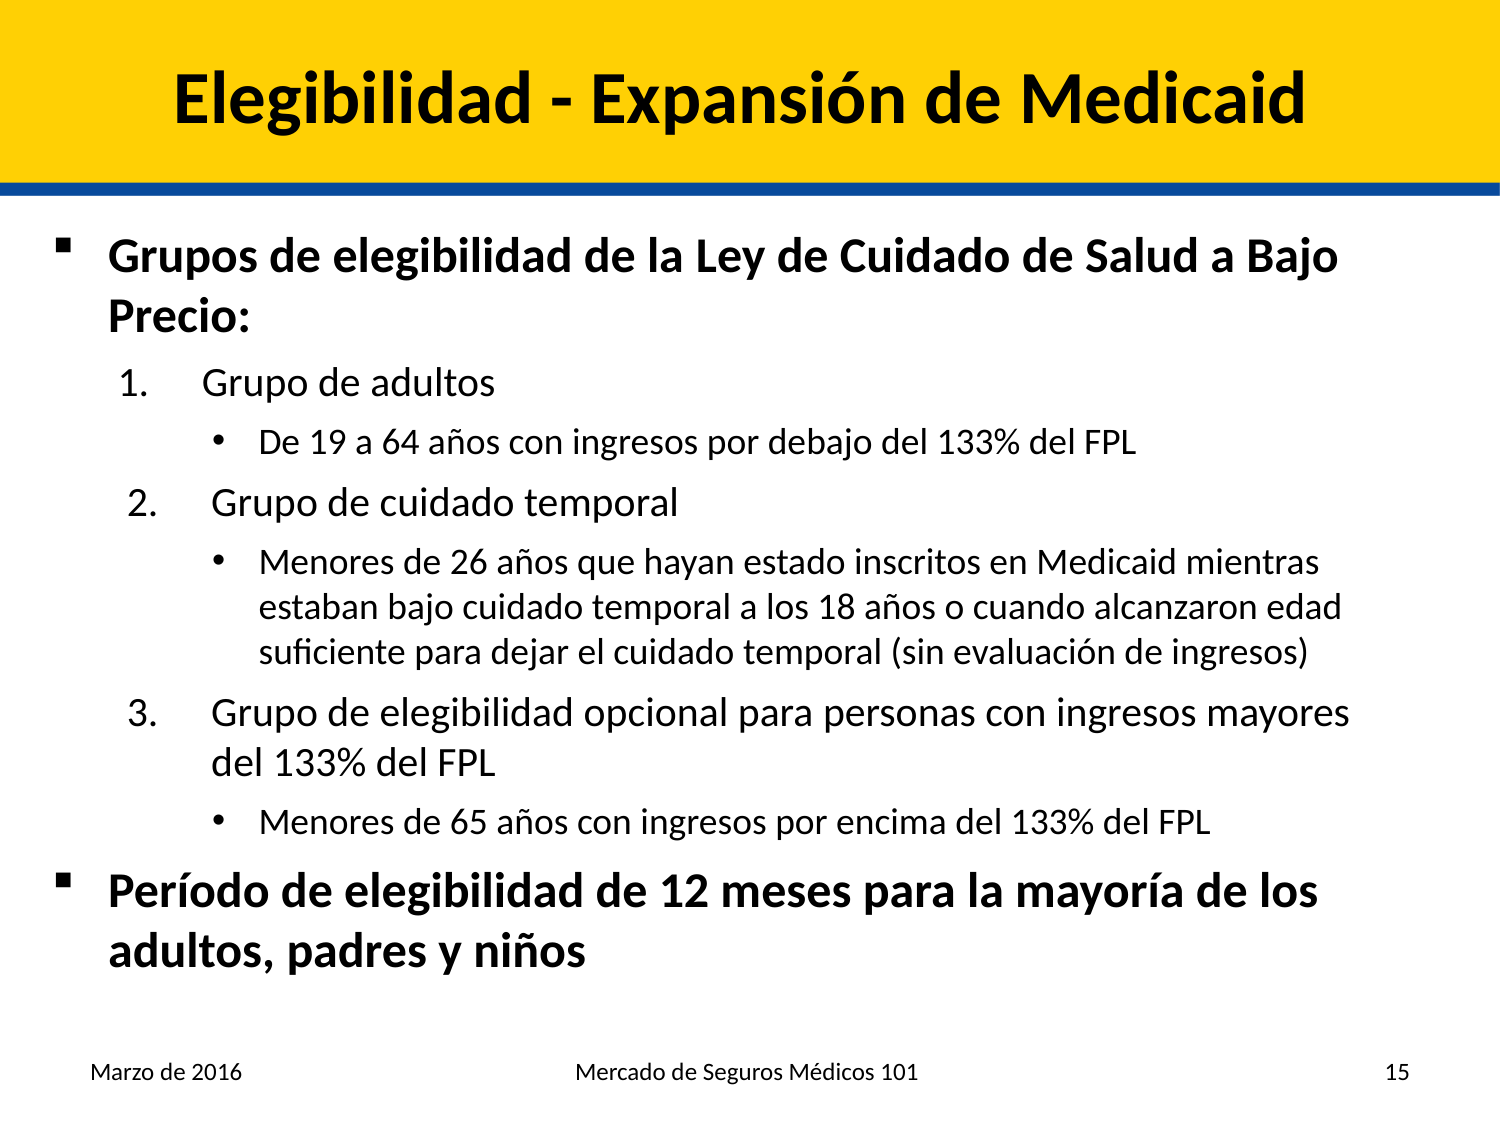

# Elegibilidad - Expansión de Medicaid
Grupos de elegibilidad de la Ley de Cuidado de Salud a Bajo Precio:
Grupo de adultos
De 19 a 64 años con ingresos por debajo del 133% del FPL
Grupo de cuidado temporal
Menores de 26 años que hayan estado inscritos en Medicaid mientras estaban bajo cuidado temporal a los 18 años o cuando alcanzaron edad suficiente para dejar el cuidado temporal (sin evaluación de ingresos)
Grupo de elegibilidad opcional para personas con ingresos mayores del 133% del FPL
Menores de 65 años con ingresos por encima del 133% del FPL
Período de elegibilidad de 12 meses para la mayoría de los adultos, padres y niños

Marzo de 2016
Mercado de Seguros Médicos 101
15